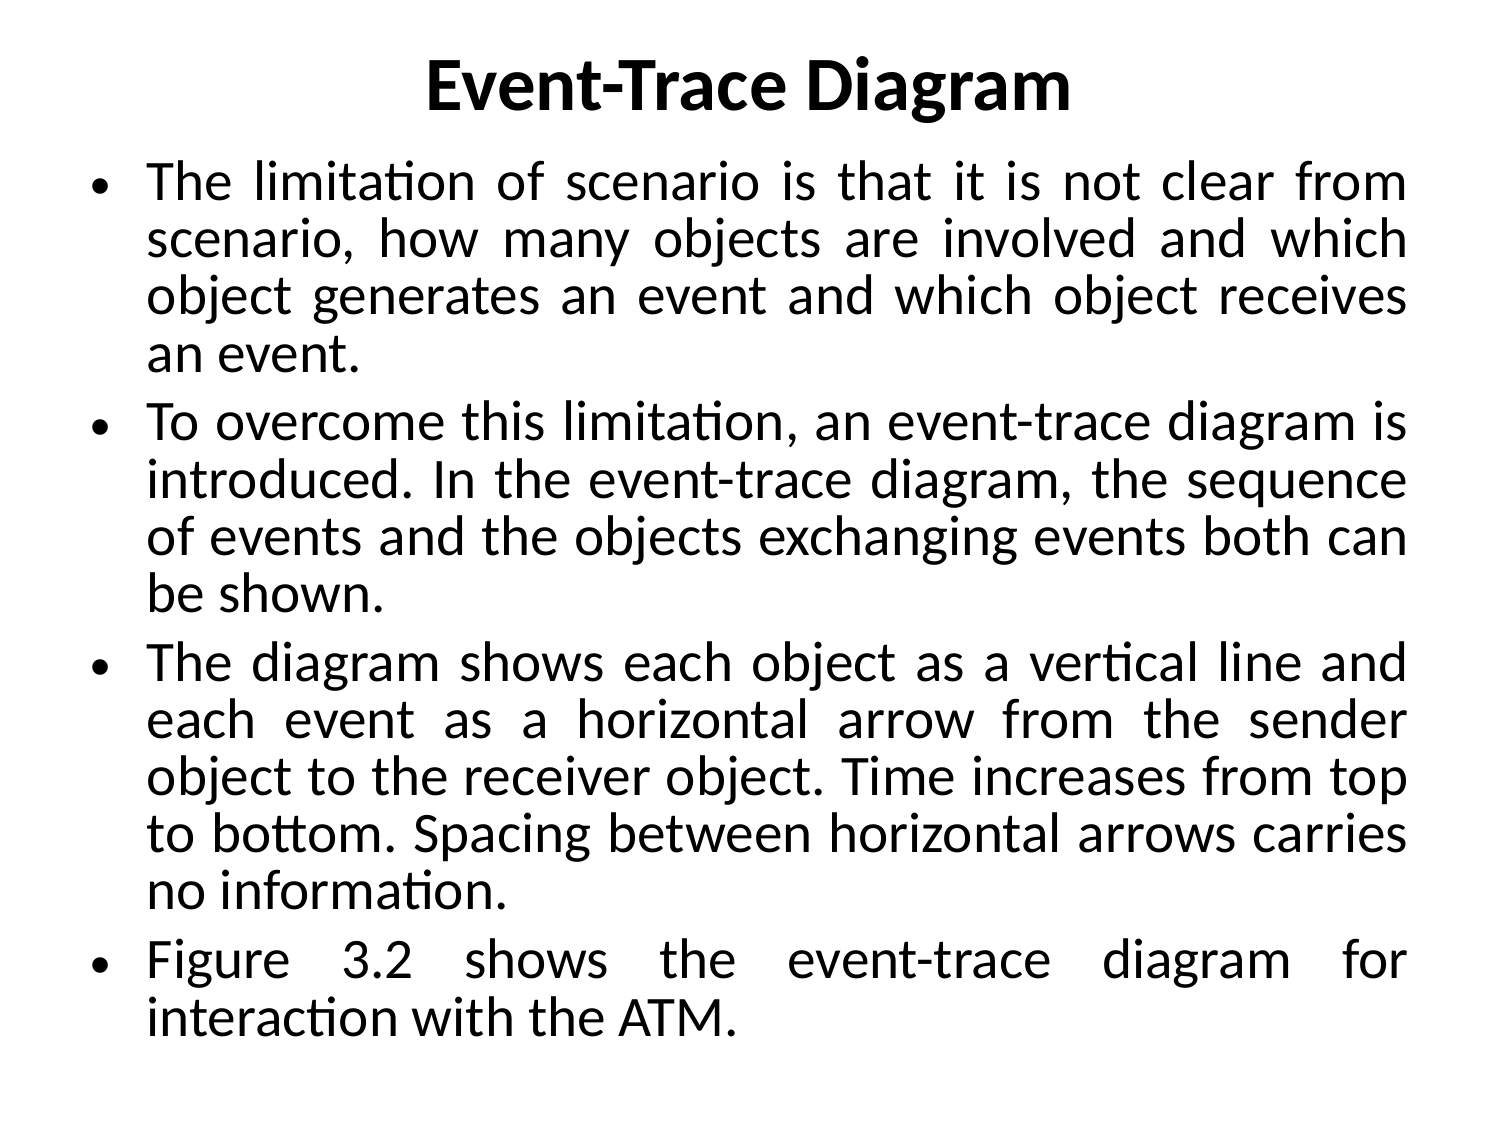

# Event-Trace Diagram
The limitation of scenario is that it is not clear from scenario, how many objects are involved and which object generates an event and which object receives an event.
To overcome this limitation, an event-trace diagram is introduced. In the event-trace diagram, the sequence of events and the objects exchanging events both can be shown.
The diagram shows each object as a vertical line and each event as a horizontal arrow from the sender object to the receiver object. Time increases from top to bottom. Spacing between horizontal arrows carries no information.
Figure 3.2 shows the event-trace diagram for interaction with the ATM.